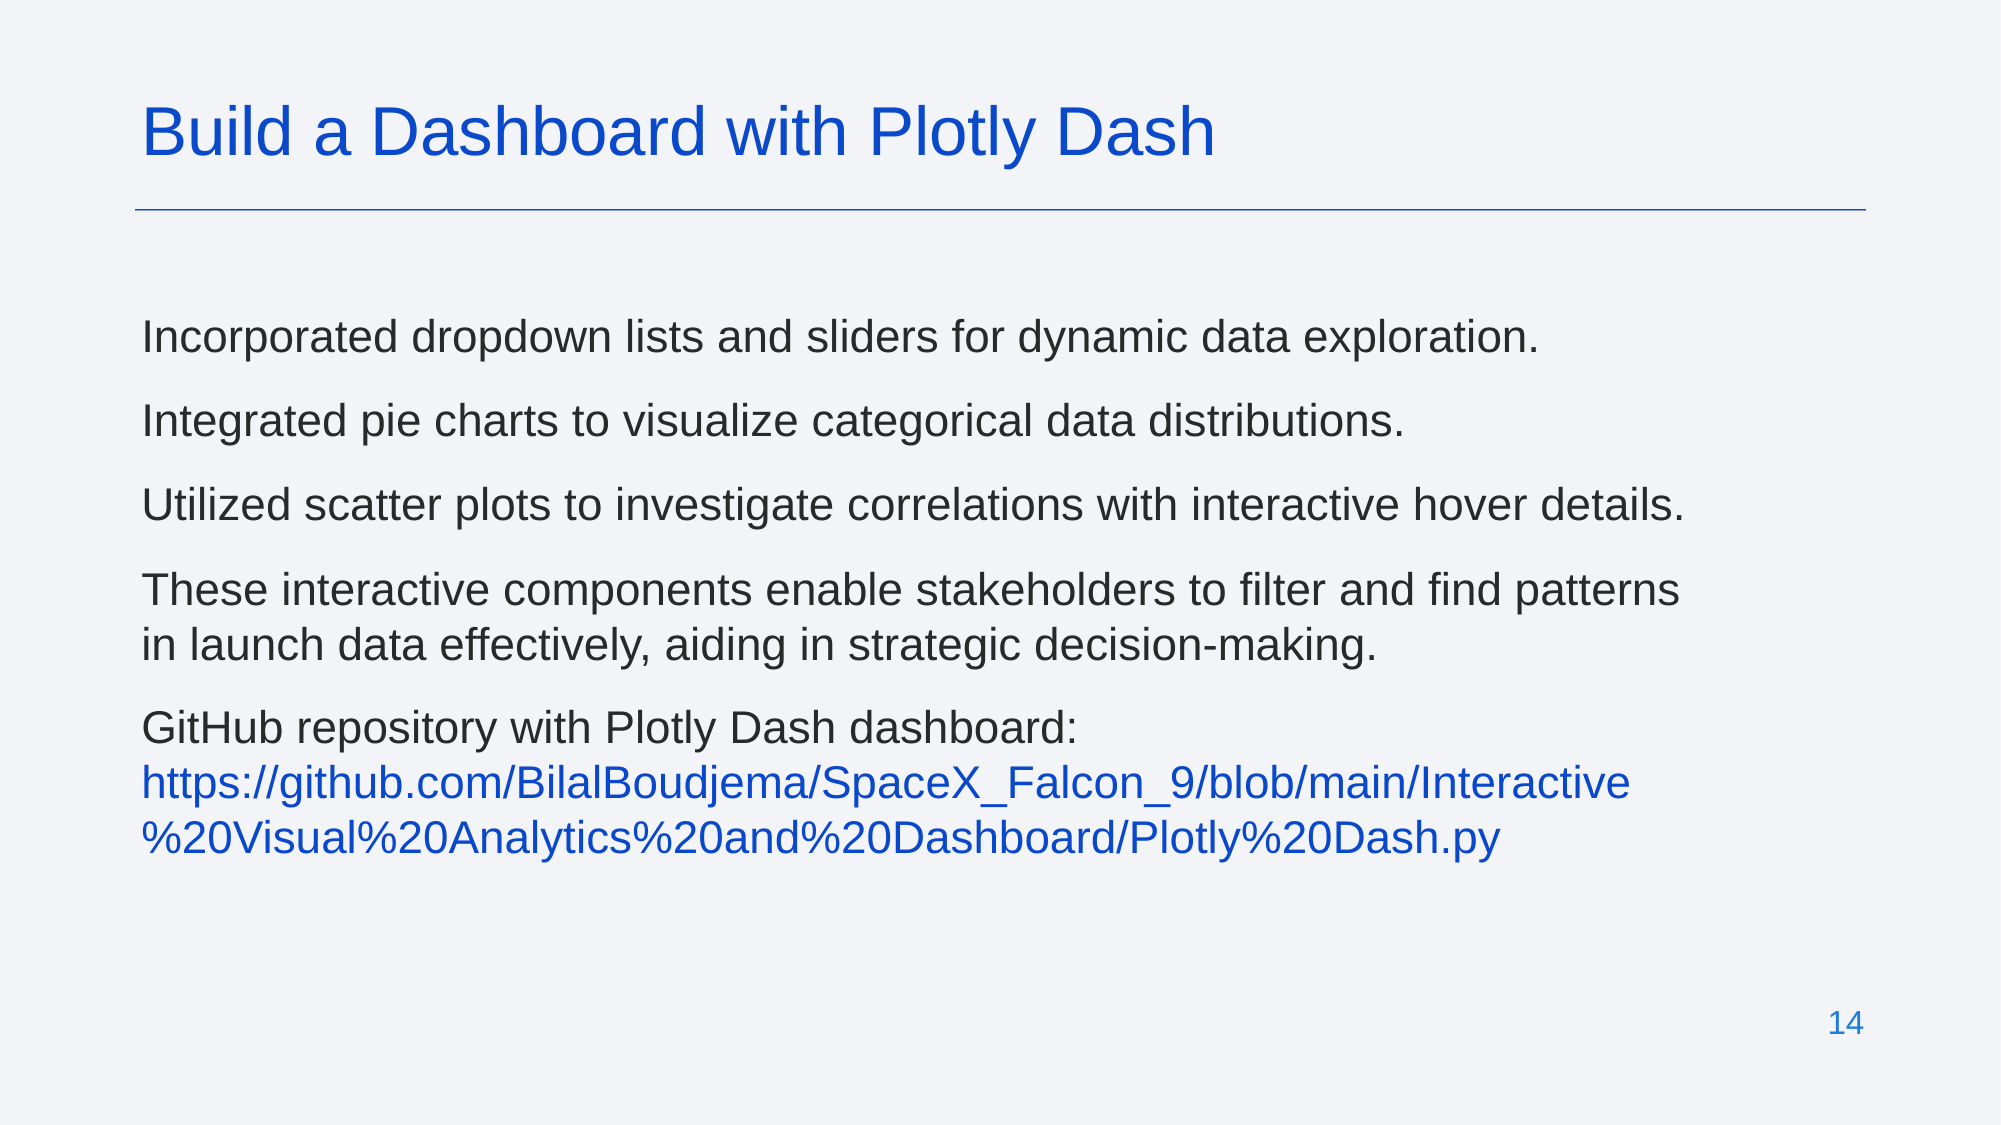

Build a Dashboard with Plotly Dash
Incorporated dropdown lists and sliders for dynamic data exploration.
Integrated pie charts to visualize categorical data distributions.
Utilized scatter plots to investigate correlations with interactive hover details.
These interactive components enable stakeholders to filter and find patterns in launch data effectively, aiding in strategic decision-making.
GitHub repository with Plotly Dash dashboard: https://github.com/BilalBoudjema/SpaceX_Falcon_9/blob/main/Interactive%20Visual%20Analytics%20and%20Dashboard/Plotly%20Dash.py
14